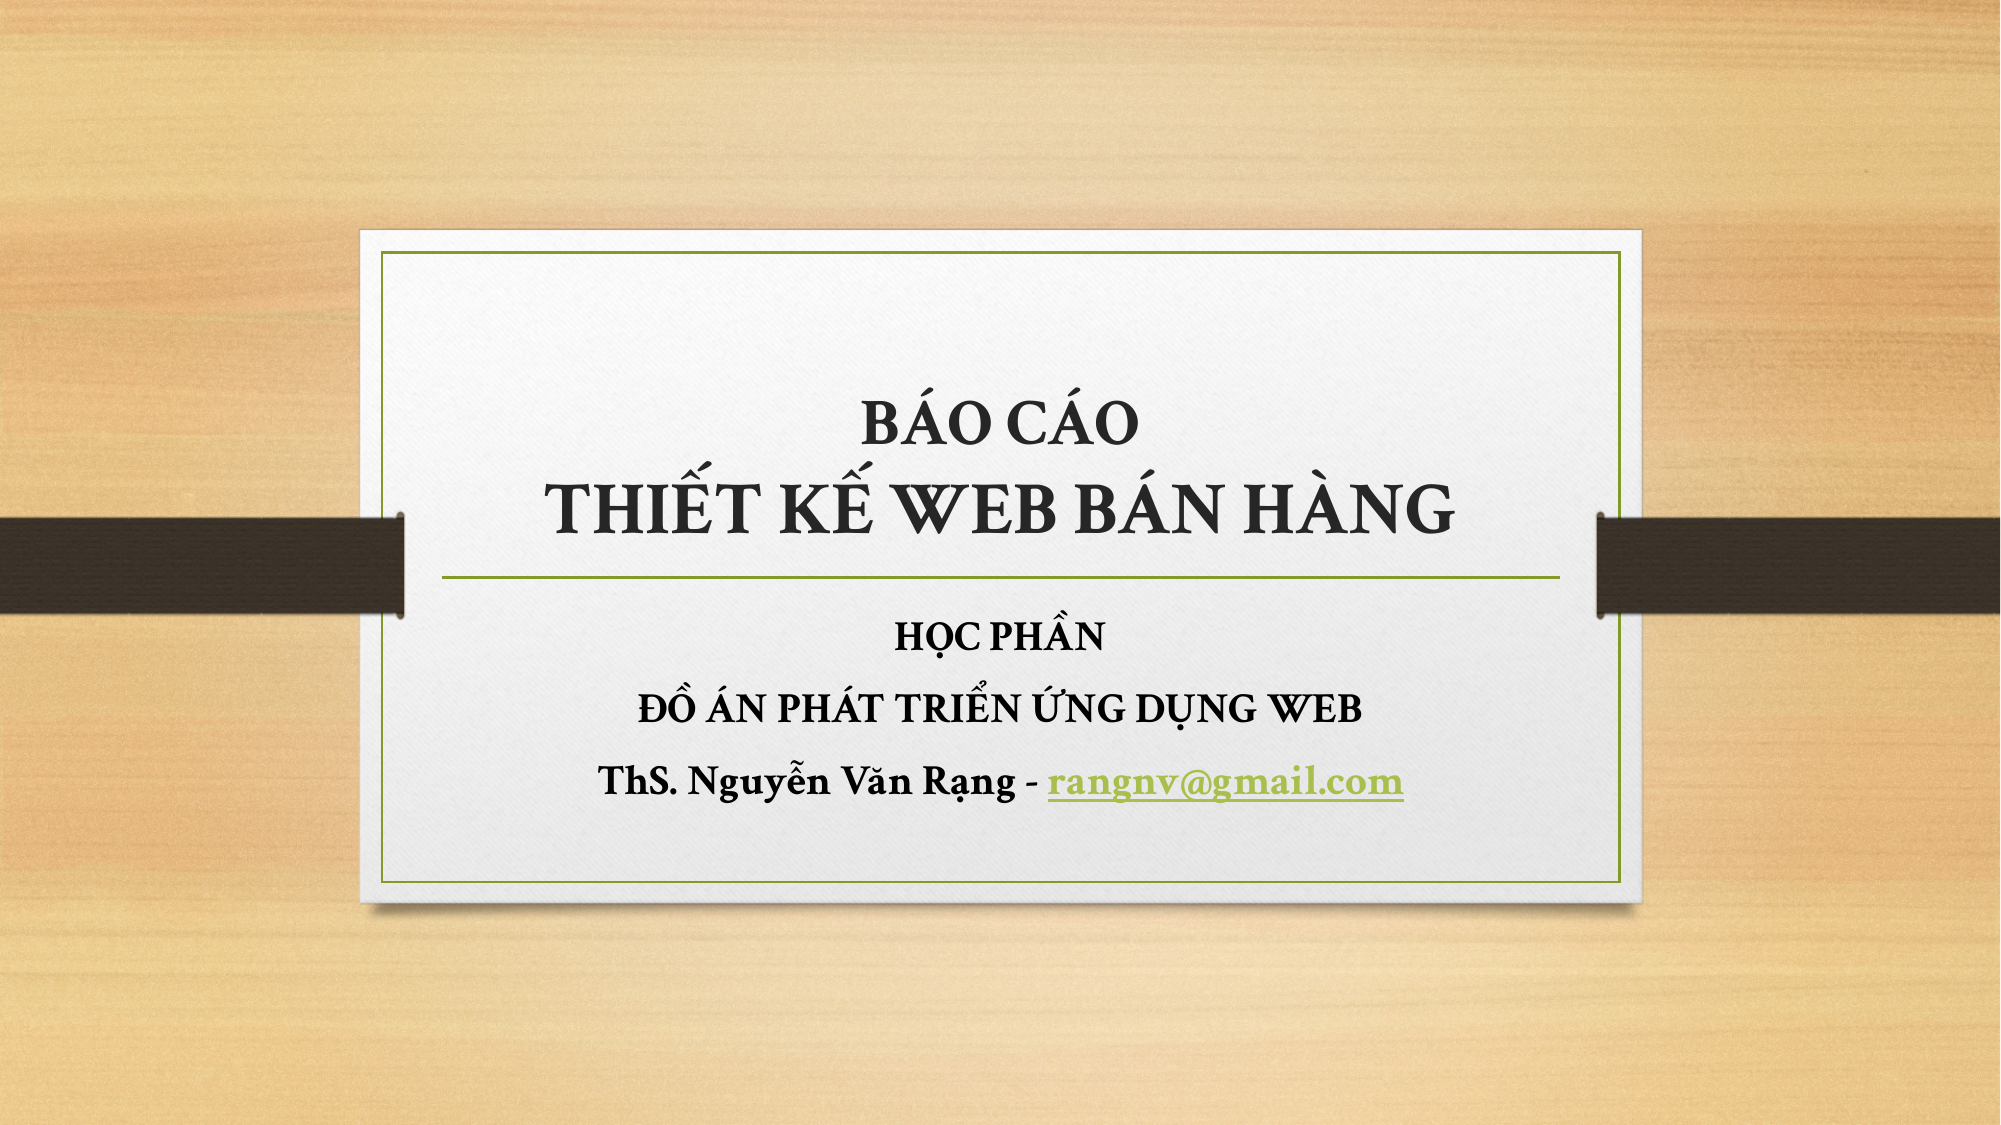

# BÁO CÁO THIẾT KẾ WEB BÁN HÀNG
HỌC PHẦN
ĐỒ ÁN PHÁT TRIỂN ỨNG DỤNG WEB
ThS. Nguyễn Văn Rạng - rangnv@gmail.com